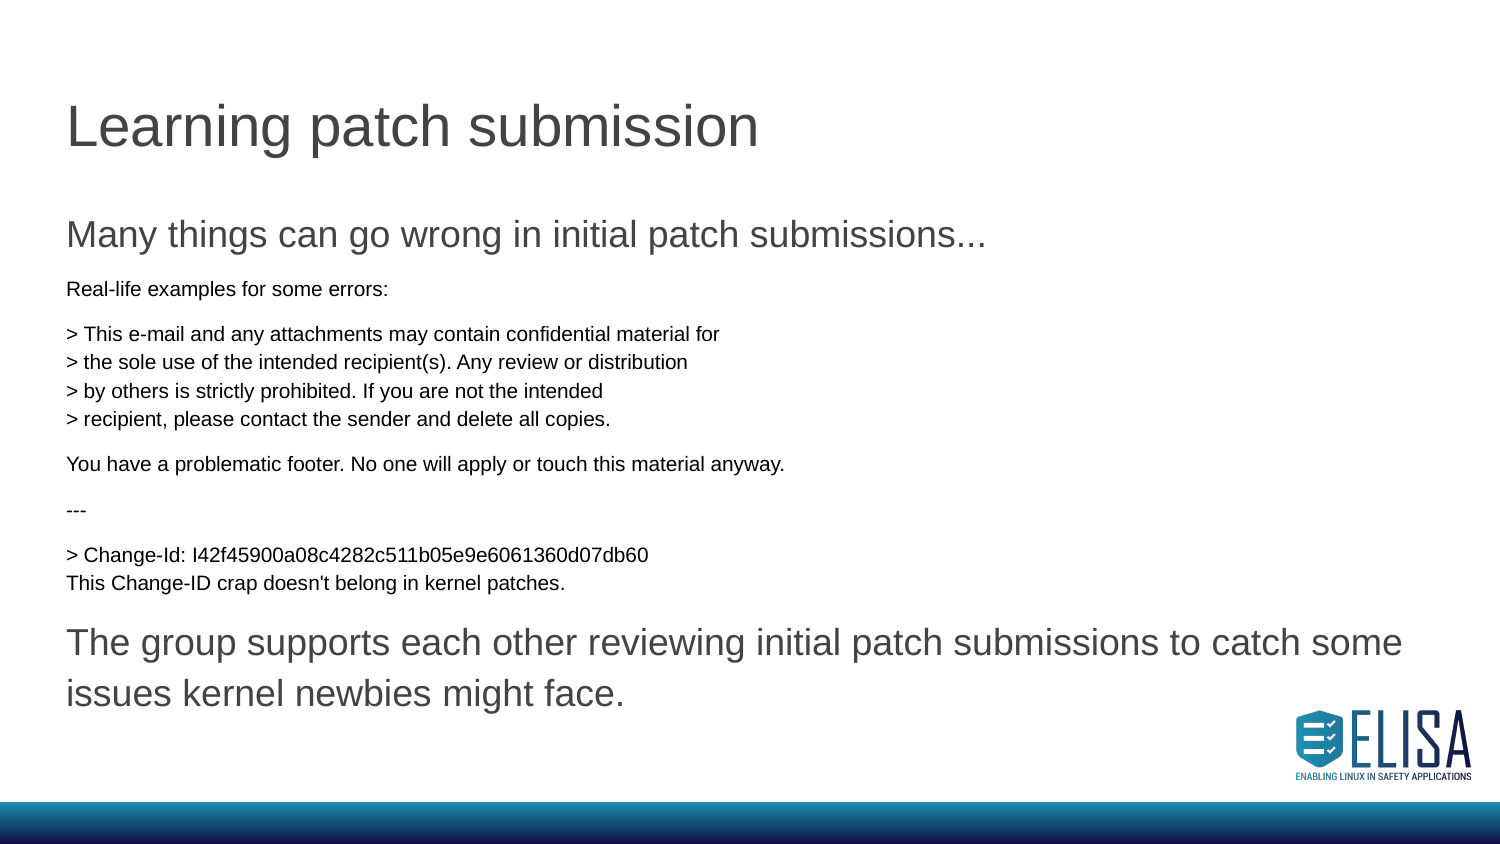

# Learning patch submission
Many things can go wrong in initial patch submissions...
Real-life examples for some errors:
> This e-mail and any attachments may contain confidential material for
> the sole use of the intended recipient(s). Any review or distribution
> by others is strictly prohibited. If you are not the intended
> recipient, please contact the sender and delete all copies.
You have a problematic footer. No one will apply or touch this material anyway.
---
> Change-Id: I42f45900a08c4282c511b05e9e6061360d07db60
This Change-ID crap doesn't belong in kernel patches.
The group supports each other reviewing initial patch submissions to catch some issues kernel newbies might face.